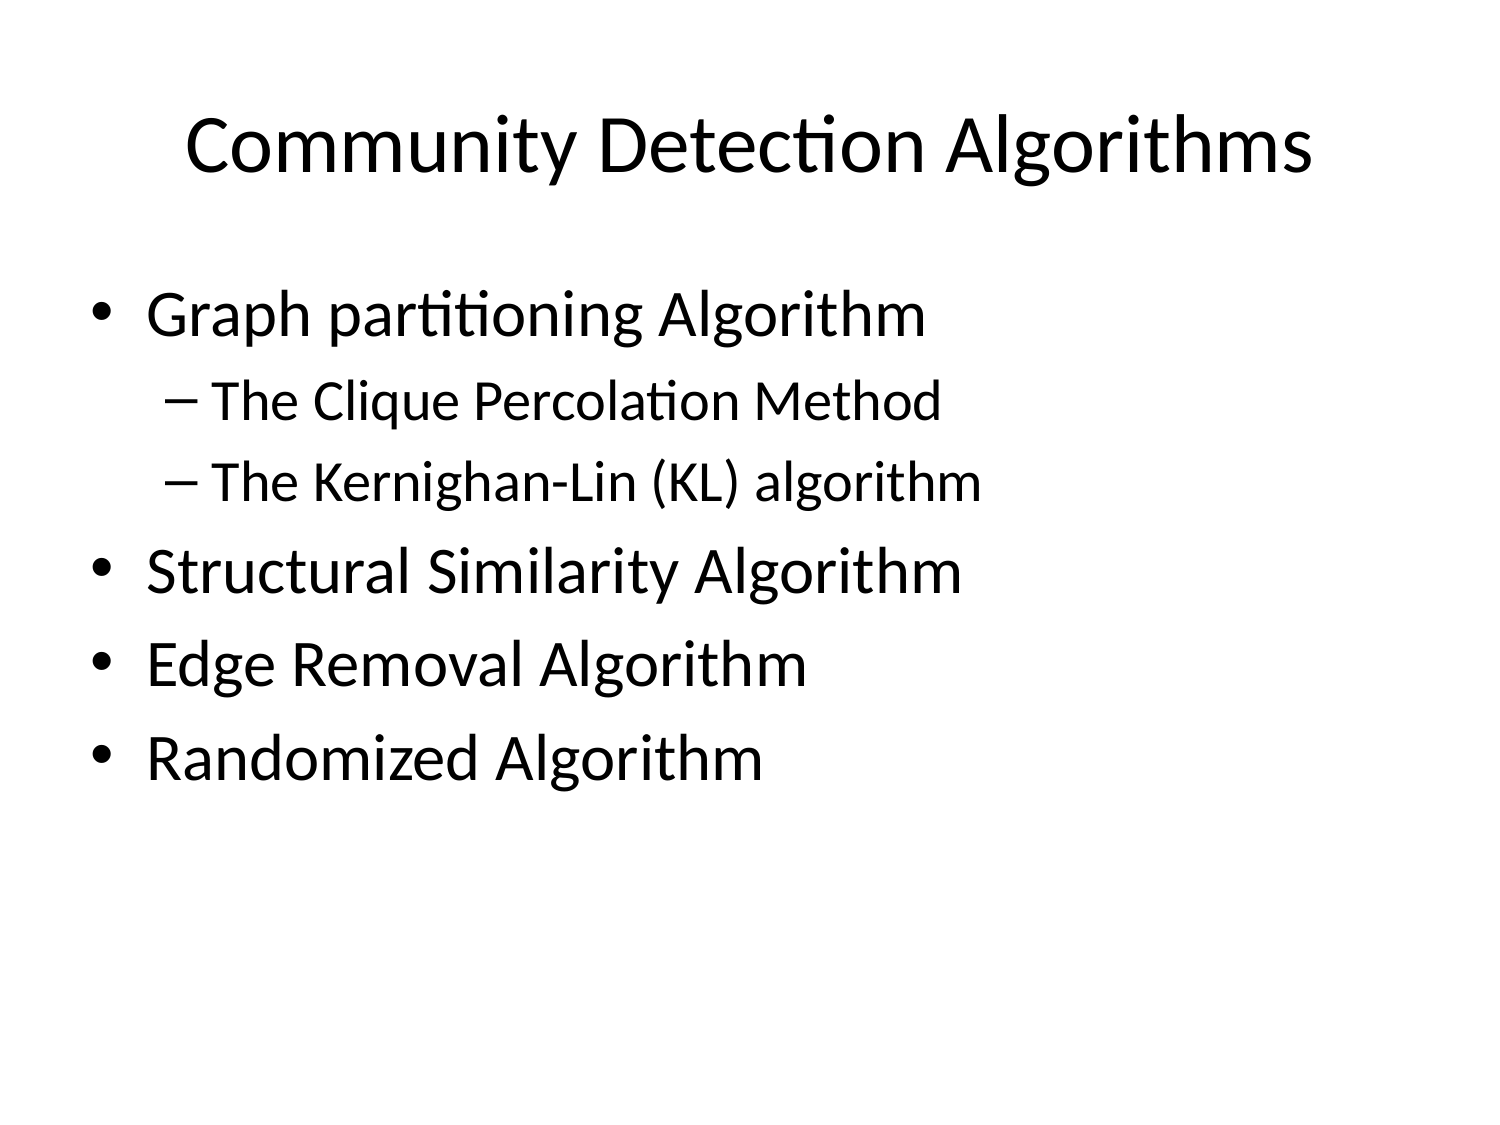

# Community Detection Algorithms
Graph partitioning Algorithm
The Clique Percolation Method
The Kernighan-Lin (KL) algorithm
Structural Similarity Algorithm
Edge Removal Algorithm
Randomized Algorithm